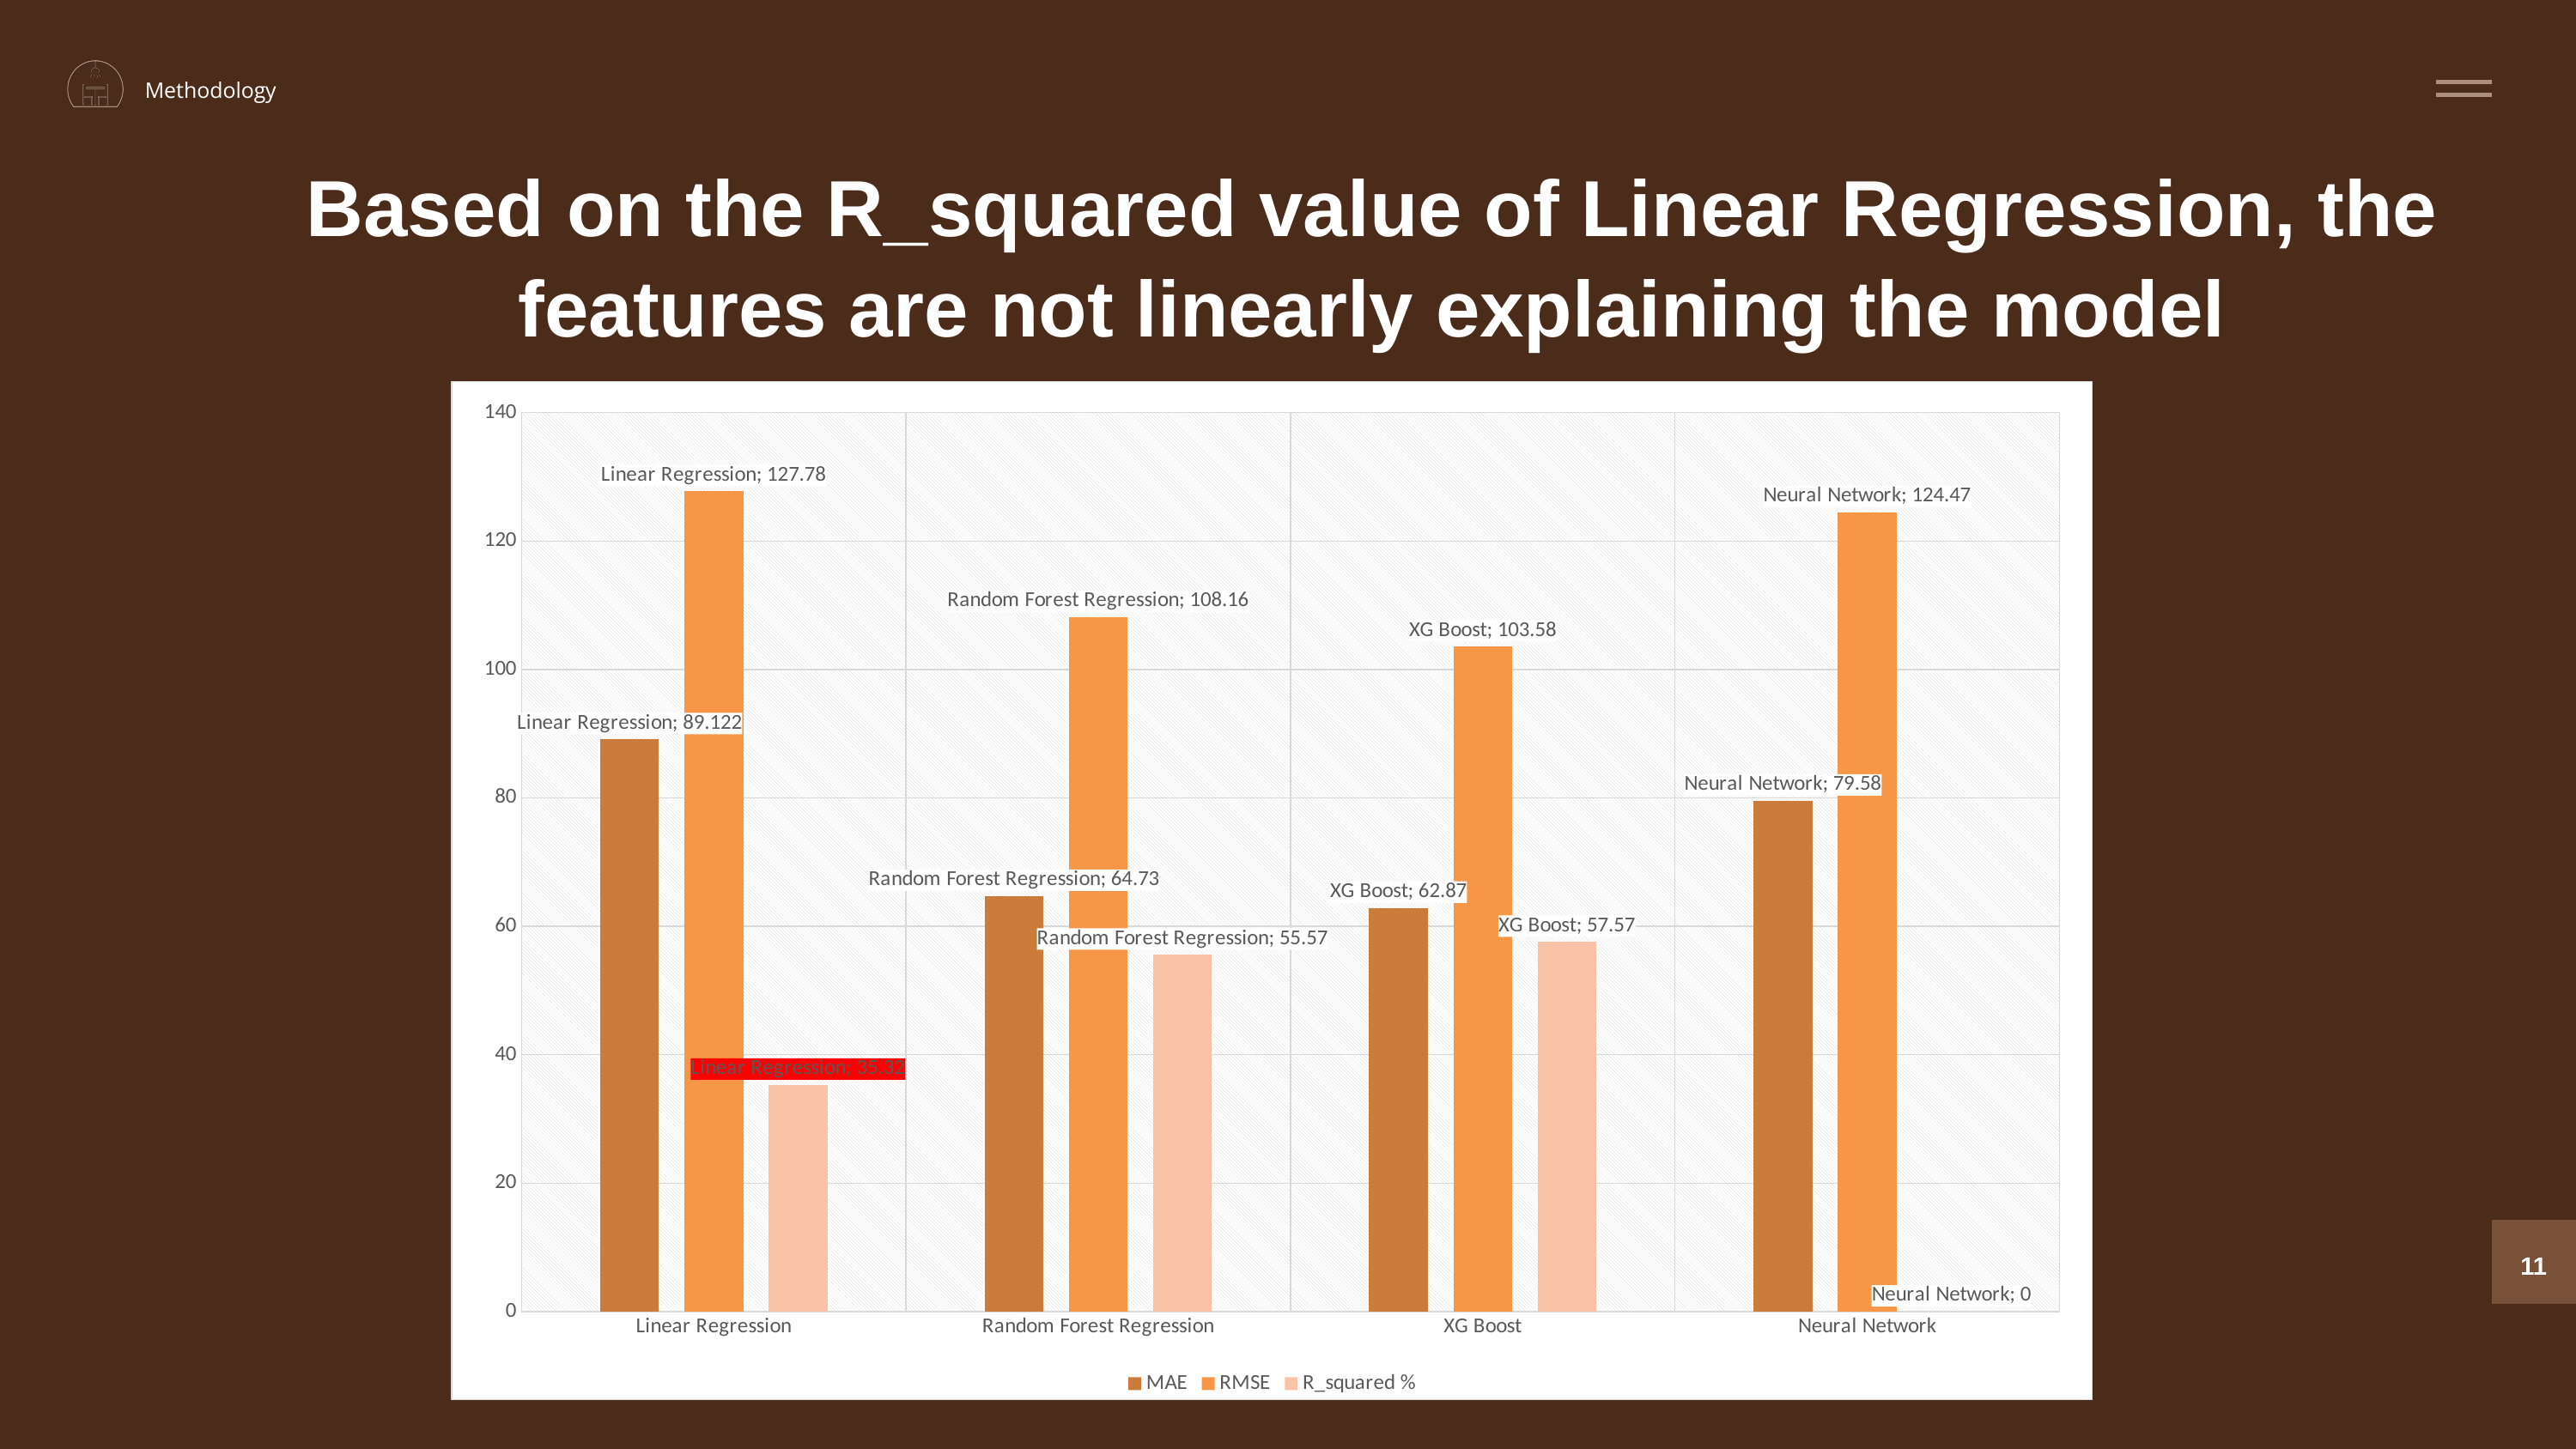

Methodology

Based on the R_squared value of Linear Regression, the features are not linearly explaining the model

### Chart

| Category | MAE | RMSE | R_squared % |
|---|---|---|---|
| Linear Regression | 89.122 | 127.78 | 35.32 |
| Random Forest Regression | 64.73 | 108.16 | 55.57 |
| XG Boost | 62.87 | 103.58 | 57.57 |
| Neural Network | 79.58 | 124.47 | 0.0 |

11